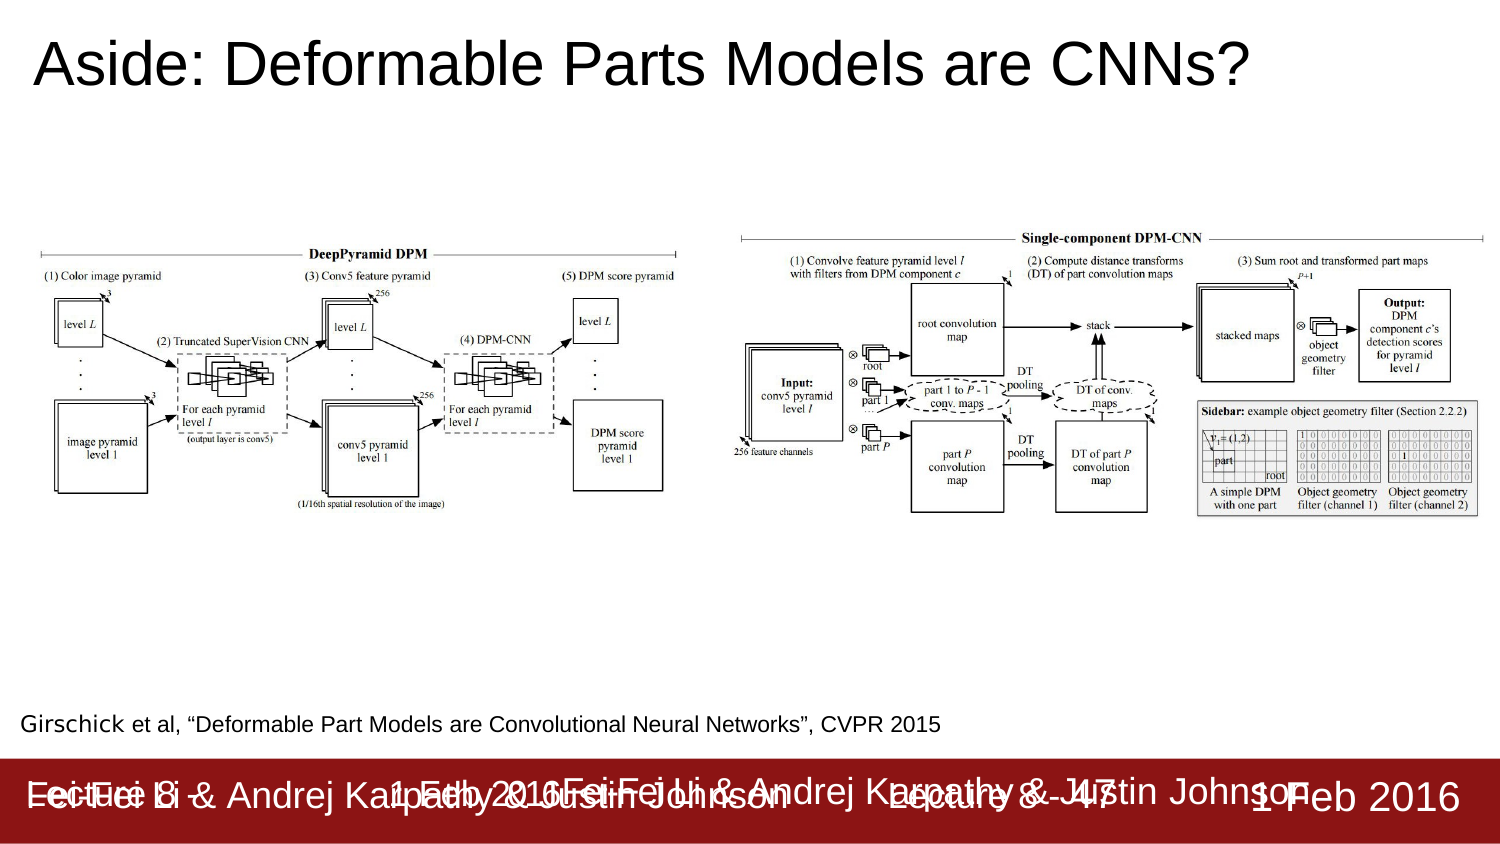

# Aside: Deformable Parts Models are CNNs?

Girschick et al, “Deformable Part Models are Convolutional Neural Networks”, CVPR 2015
Lecture 8 - 47
1 Feb 2016
Fei-Fei Li & Andrej Karpathy & Justin Johnson
Lecture 8 -	1 Feb 2016Fei-Fei Li & Andrej Karpathy & Justin Johnson